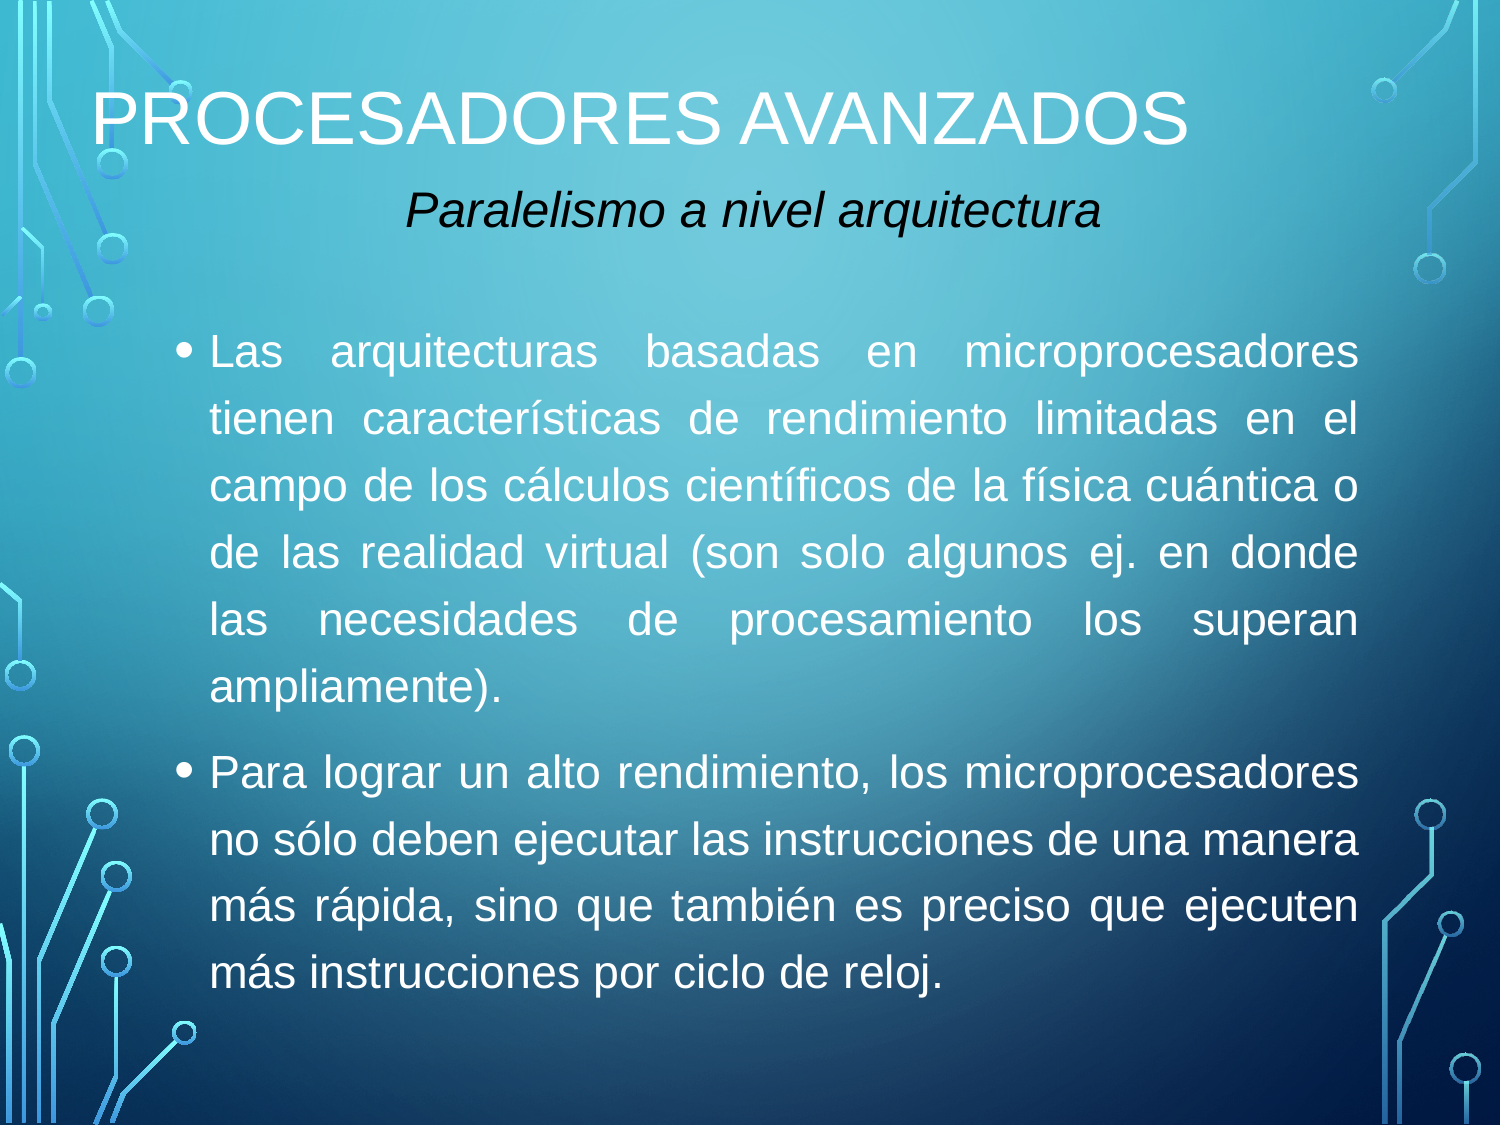

# Procesadores Avanzados
Paralelismo a nivel arquitectura
Las arquitecturas basadas en microprocesadores tienen características de rendimiento limitadas en el campo de los cálculos científicos de la física cuántica o de las realidad virtual (son solo algunos ej. en donde las necesidades de procesamiento los superan ampliamente).
Para lograr un alto rendimiento, los microprocesadores no sólo deben ejecutar las instrucciones de una manera más rápida, sino que también es preciso que ejecuten más instrucciones por ciclo de reloj.